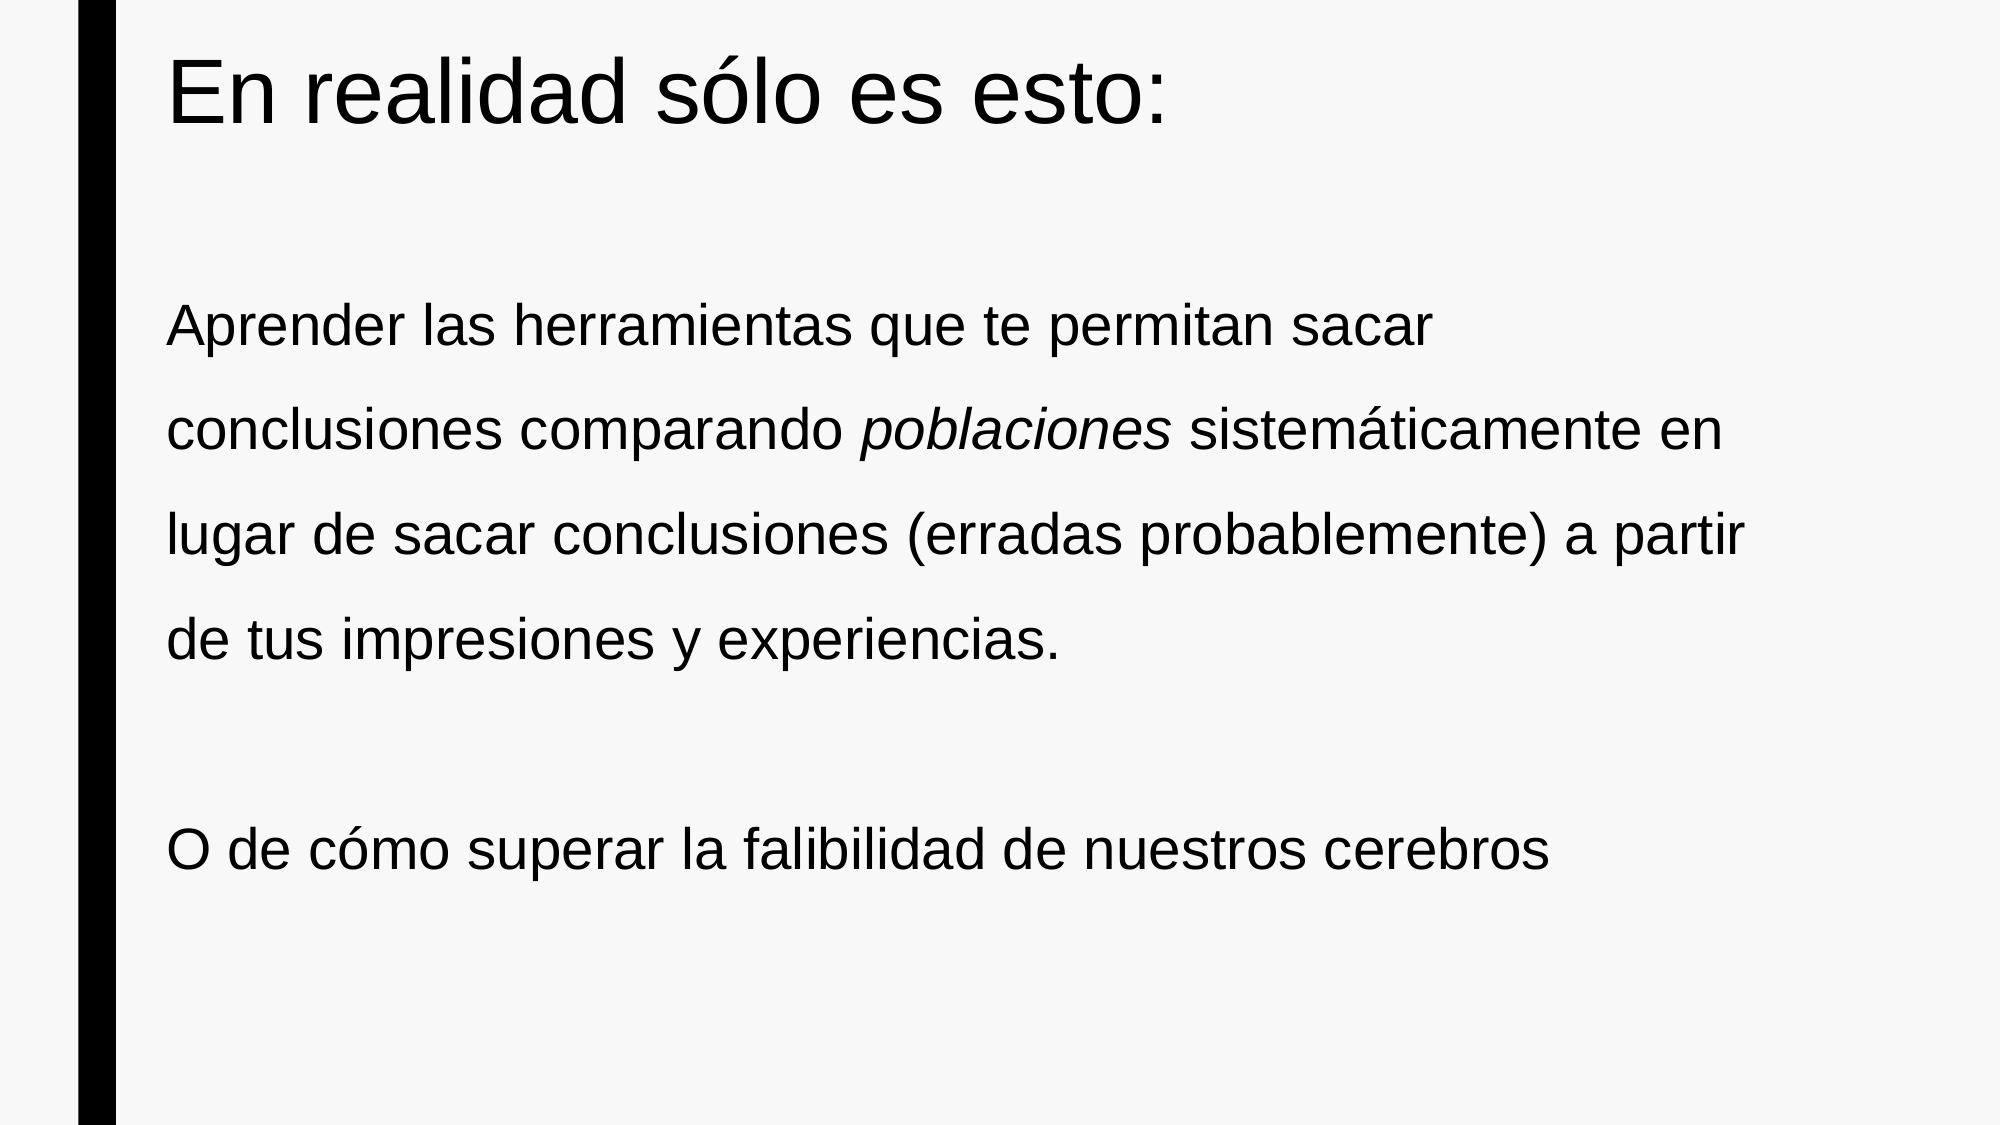

En realidad sólo es esto:

Aprender las herramientas que te permitan sacar conclusiones comparando poblaciones sistemáticamente en lugar de sacar conclusiones (erradas probablemente) a partir de tus impresiones y experiencias.

O de cómo superar la falibilidad de nuestros cerebros